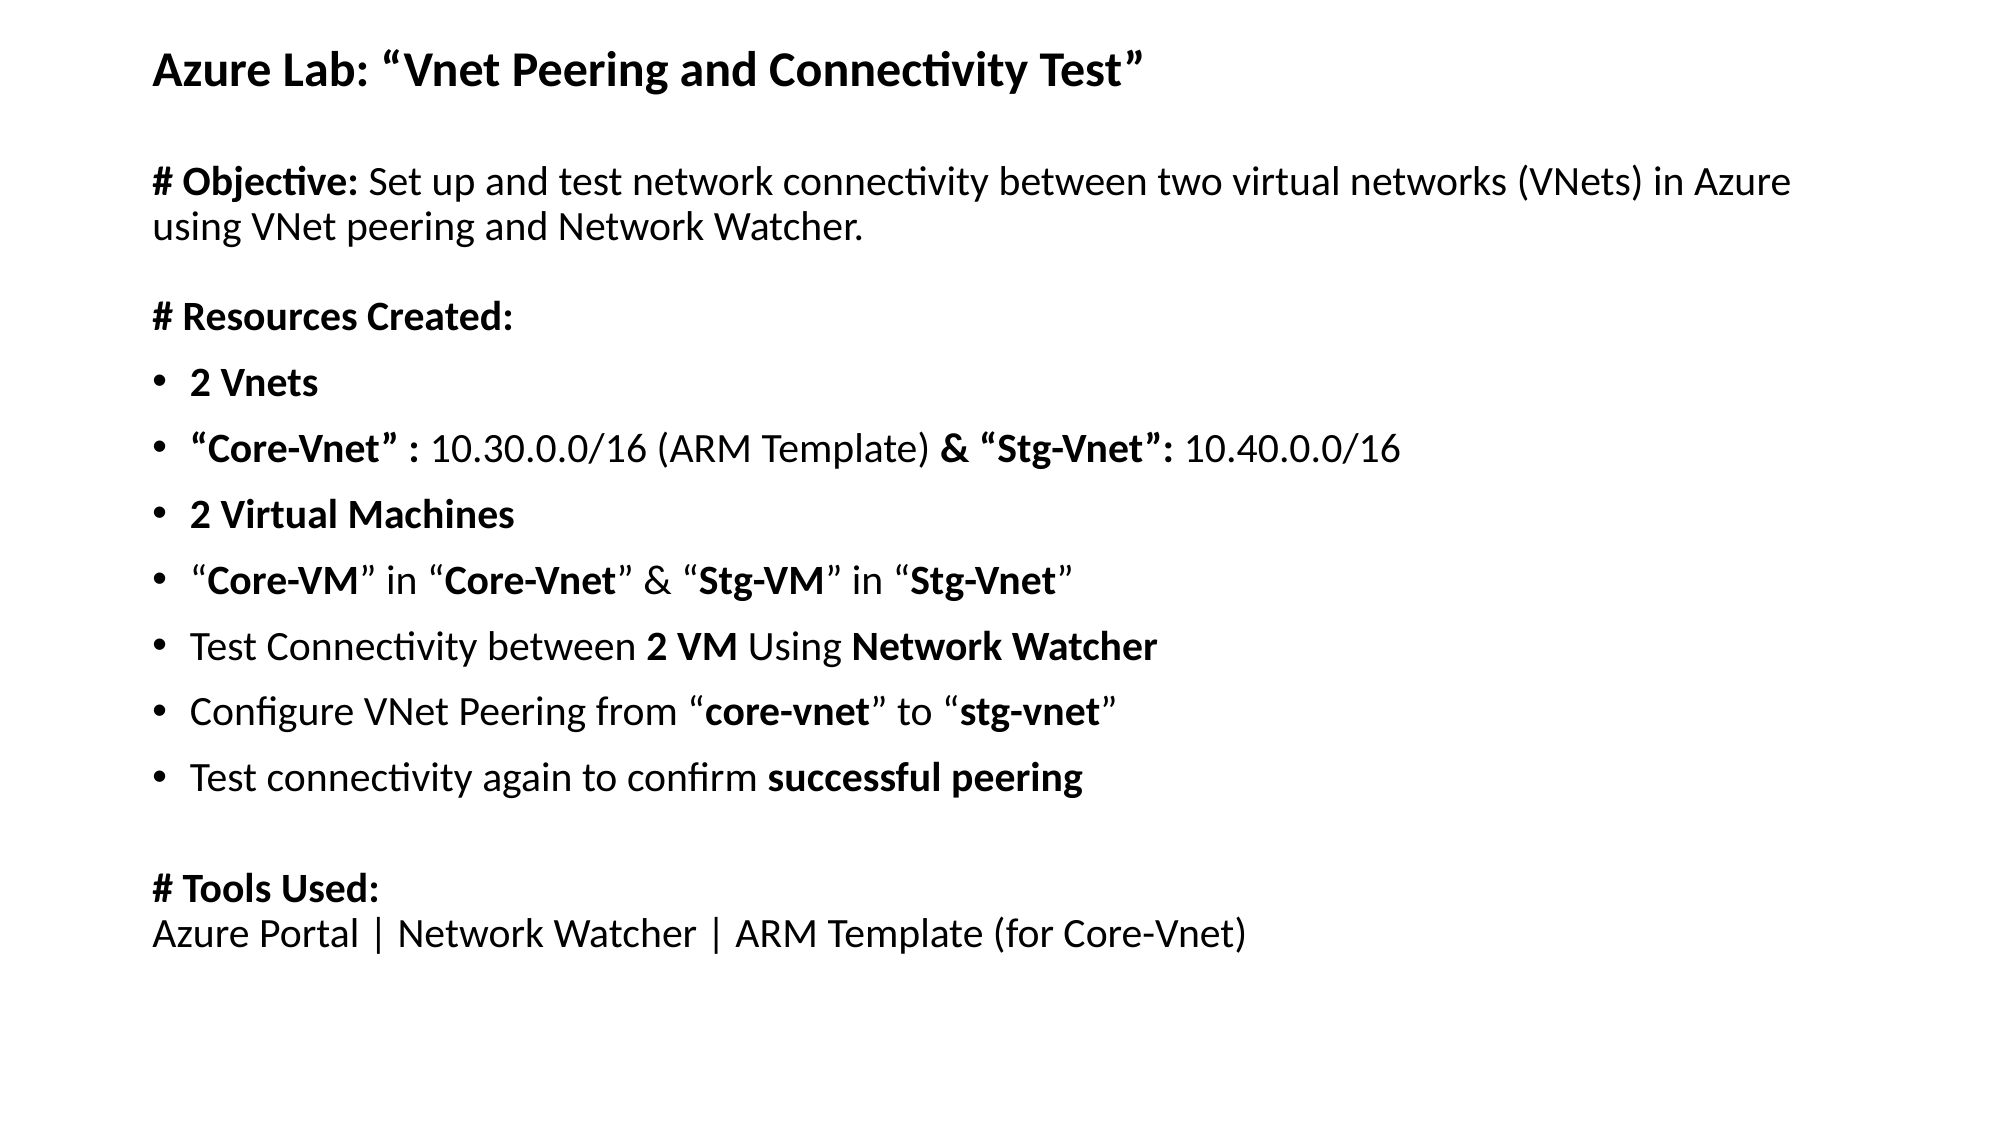

# Azure Lab: “Vnet Peering and Connectivity Test”
# Objective: Set up and test network connectivity between two virtual networks (VNets) in Azure using VNet peering and Network Watcher.

# Resources Created:
2 Vnets
“Core-Vnet” : 10.30.0.0/16 (ARM Template) & “Stg-Vnet”: 10.40.0.0/16
2 Virtual Machines
“Core-VM” in “Core-Vnet” & “Stg-VM” in “Stg-Vnet”
Test Connectivity between 2 VM Using Network Watcher
Configure VNet Peering from “core-vnet” to “stg-vnet”
Test connectivity again to confirm successful peering

# Tools Used:
Azure Portal | Network Watcher | ARM Template (for Core-Vnet)